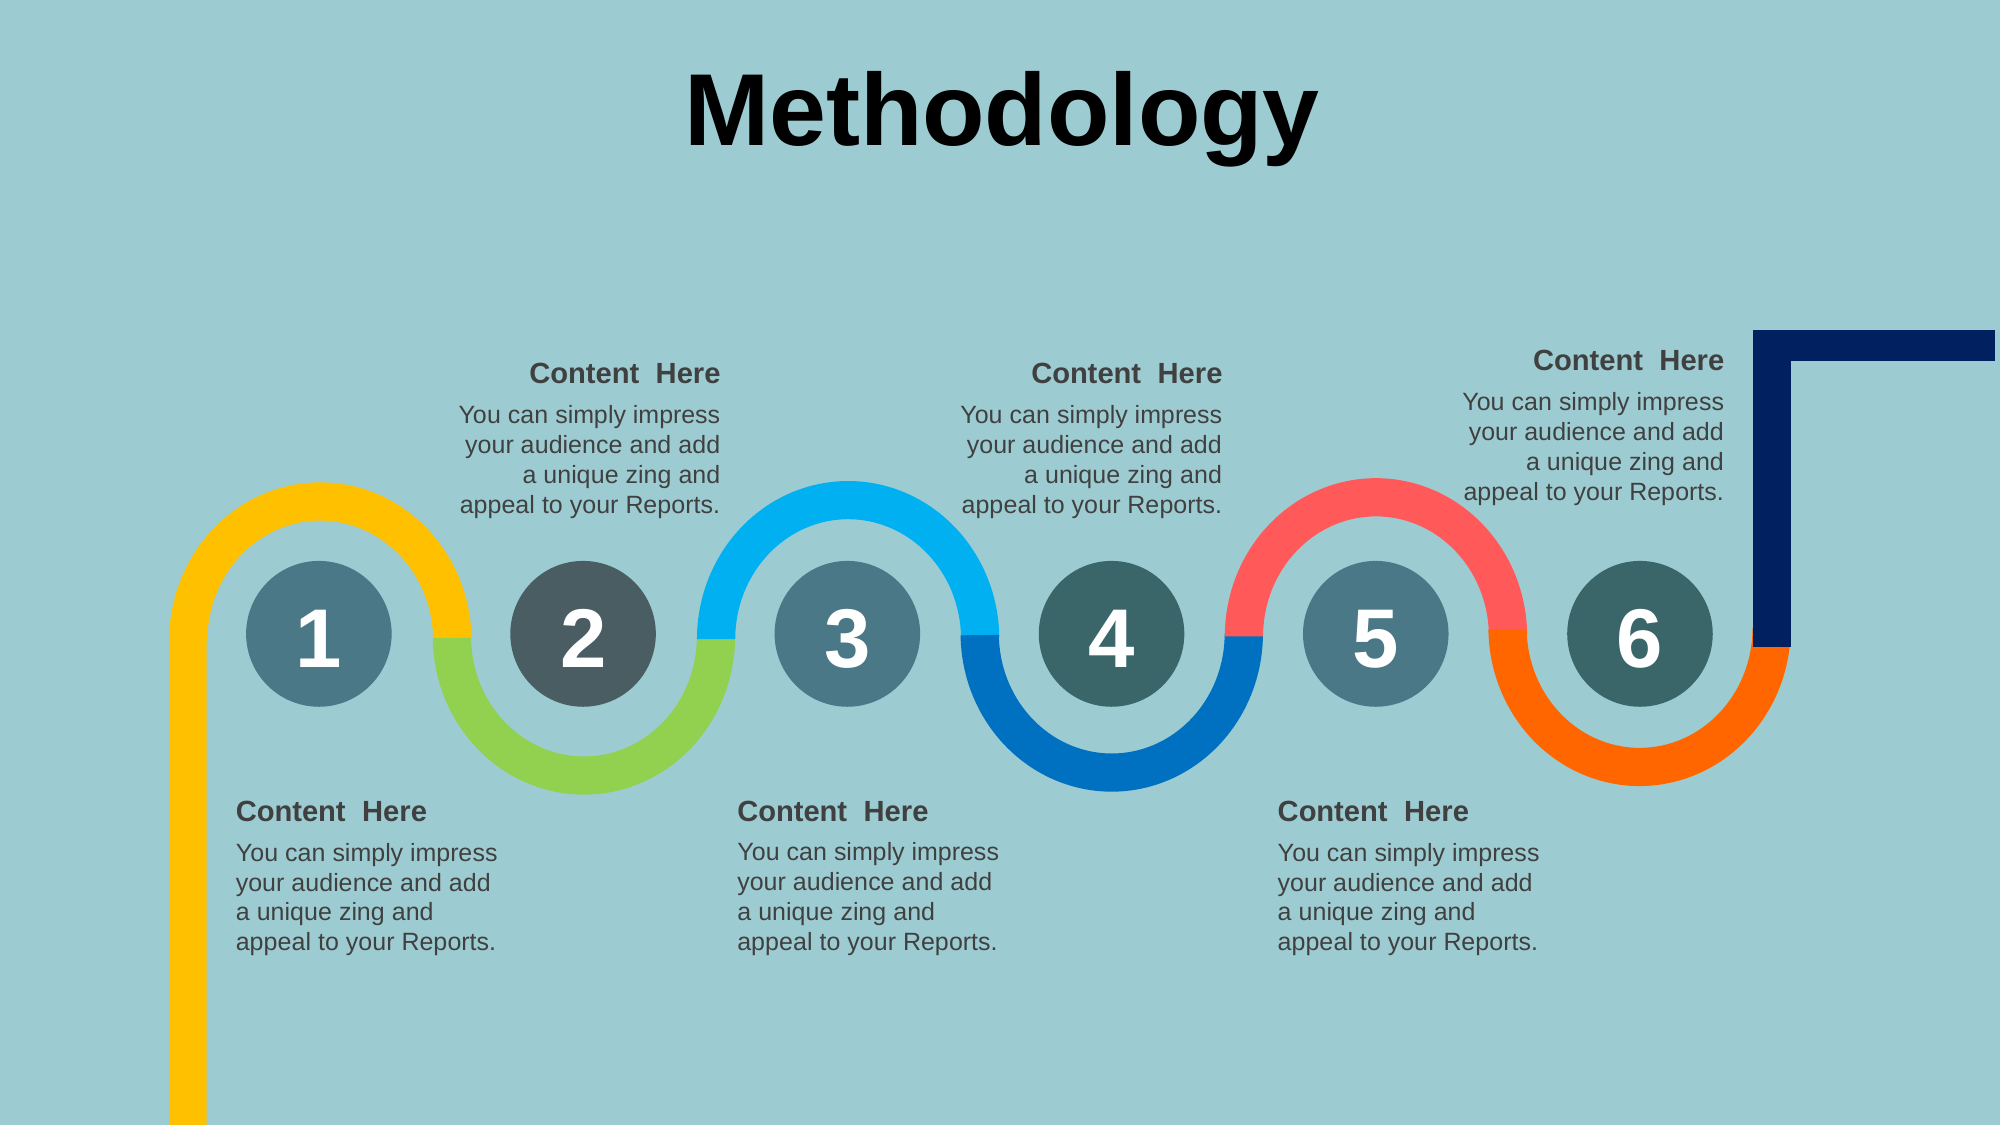

Methodology

Content  Here
You can simply impress your audience and add a unique zing and appeal to your Reports.
Content  Here
You can simply impress your audience and add a unique zing and appeal to your Reports.
Content  Here
You can simply impress your audience and add a unique zing and appeal to your Reports.
1
2
3
4
5
6
Content  Here
You can simply impress your audience and add a unique zing and appeal to your Reports.
Content  Here
You can simply impress your audience and add a unique zing and appeal to your Reports.
Content  Here
You can simply impress your audience and add a unique zing and appeal to your Reports.